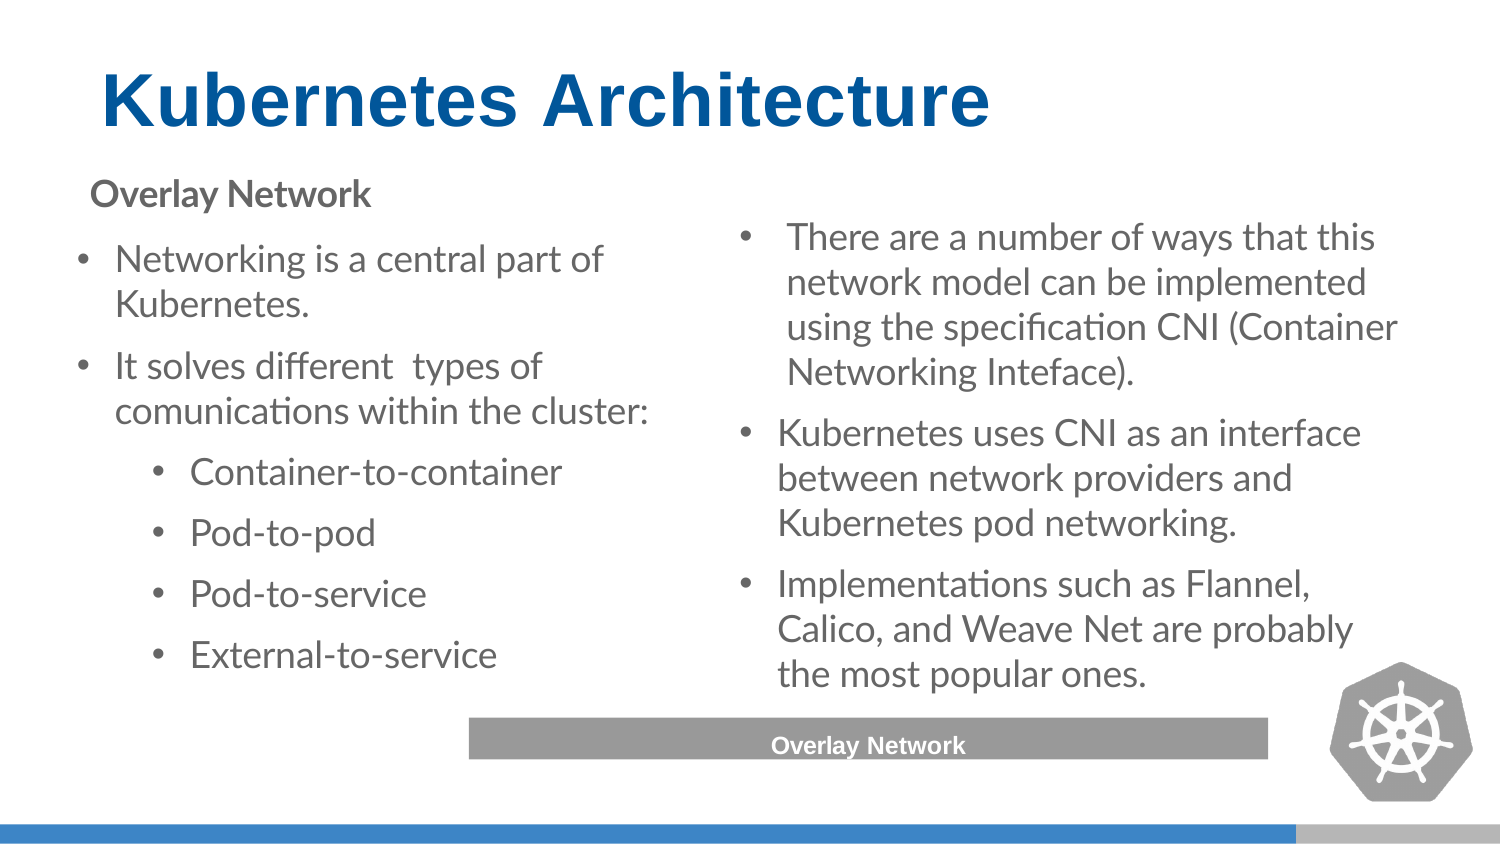

# Kubernetes Architecture
Overlay Network
There are a number of ways that this network model can be implemented using the specification CNI (Container Networking Inteface).
Kubernetes uses CNI as an interface between network providers and Kubernetes pod networking.
Implementations such as Flannel, Calico, and Weave Net are probably the most popular ones.
Networking is a central part of Kubernetes.
It solves different  types of comunications within the cluster:
Container-to-container
Pod-to-pod
Pod-to-service
External-to-service

Overlay Network